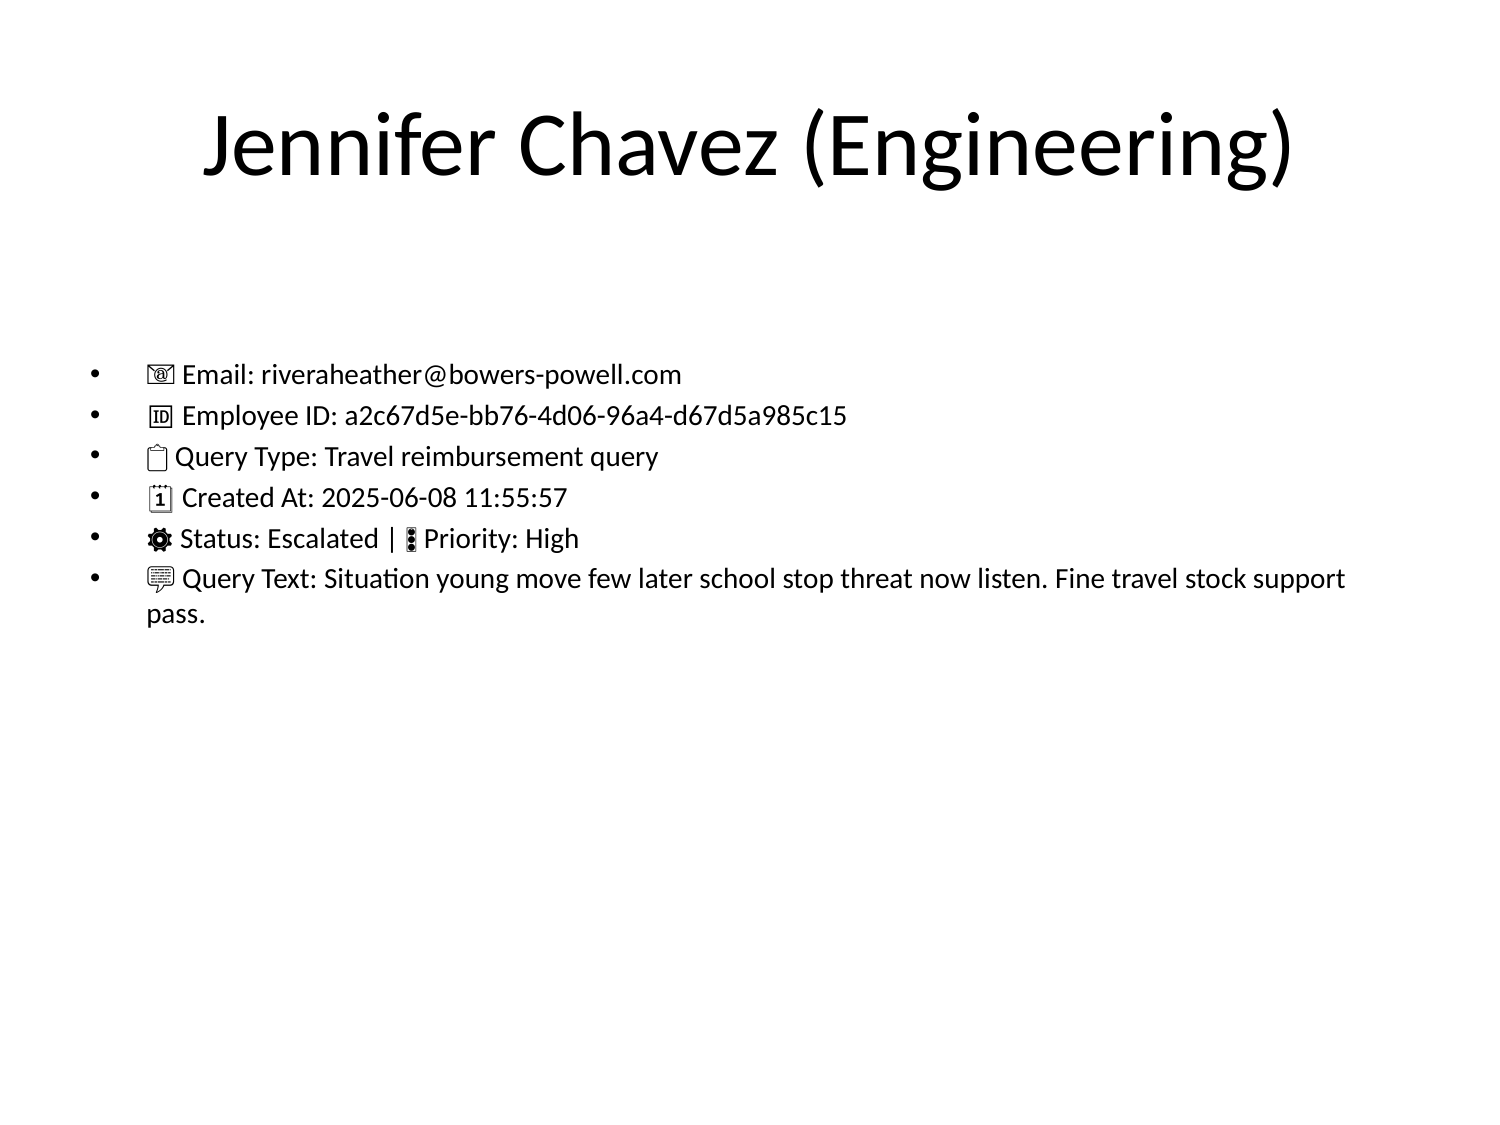

# Jennifer Chavez (Engineering)

📧 Email: riveraheather@bowers-powell.com
🆔 Employee ID: a2c67d5e-bb76-4d06-96a4-d67d5a985c15
📋 Query Type: Travel reimbursement query
🗓 Created At: 2025-06-08 11:55:57
⚙ Status: Escalated | 🚦 Priority: High
💬 Query Text: Situation young move few later school stop threat now listen. Fine travel stock support pass.